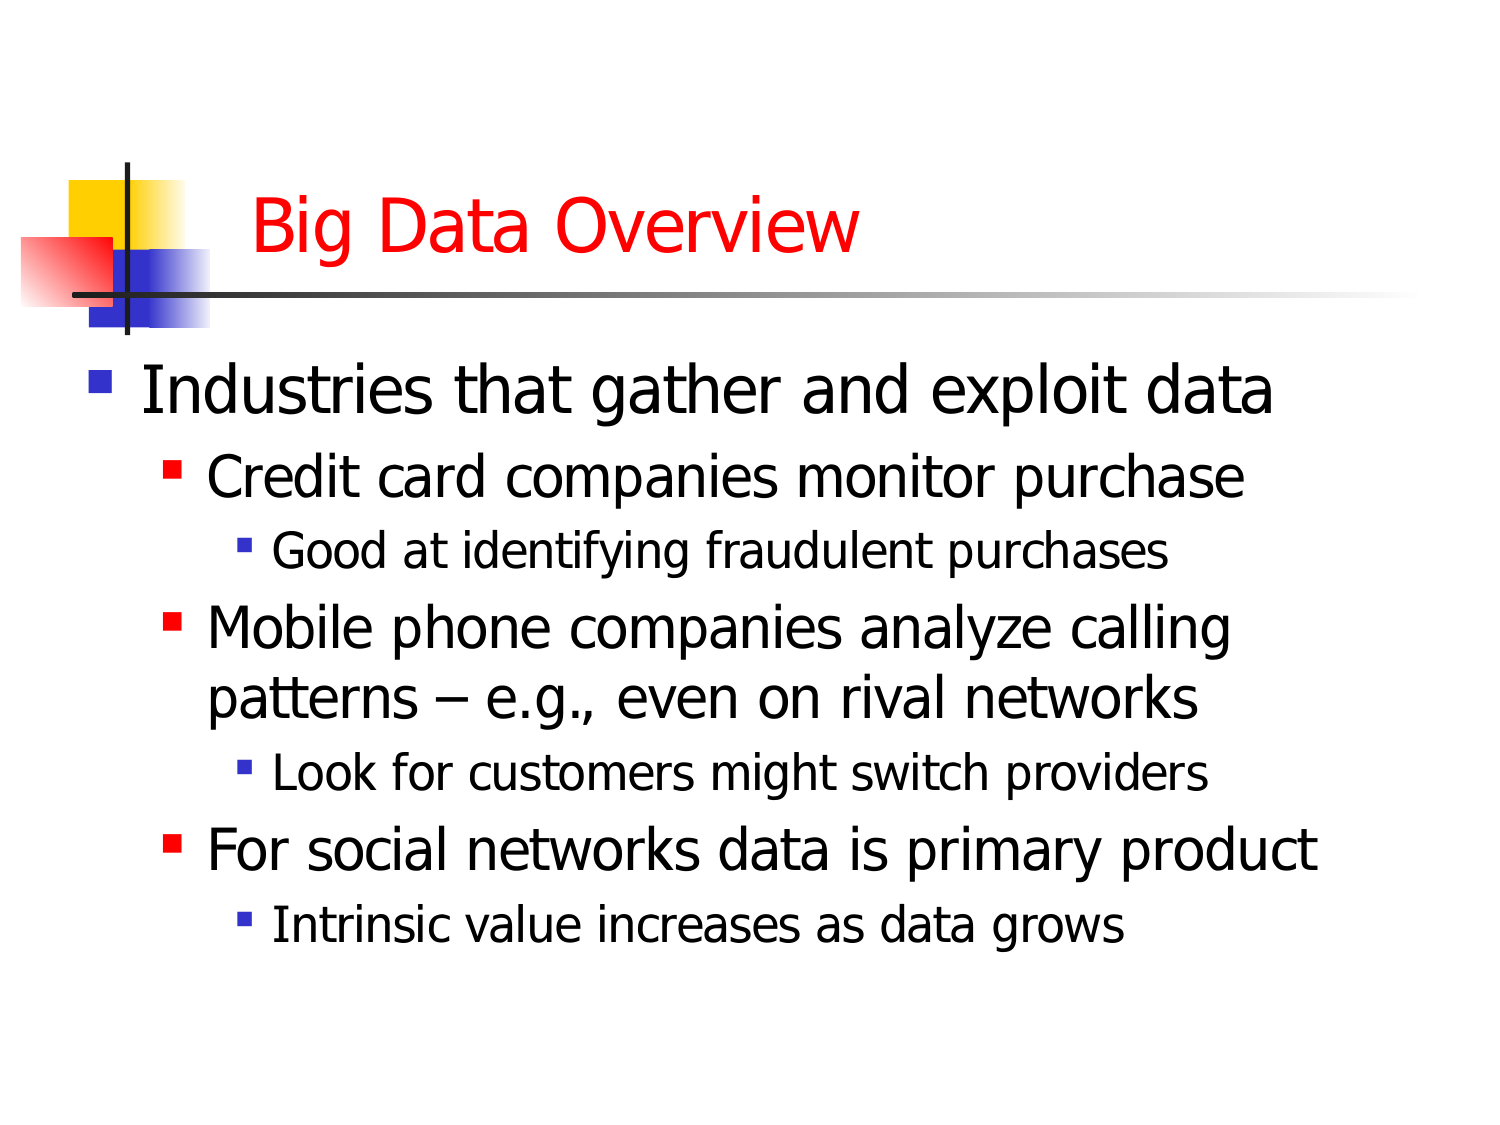

# Big Data Overview
Industries that gather and exploit data
Credit card companies monitor purchase
Good at identifying fraudulent purchases
Mobile phone companies analyze calling patterns – e.g., even on rival networks
Look for customers might switch providers
For social networks data is primary product
Intrinsic value increases as data grows